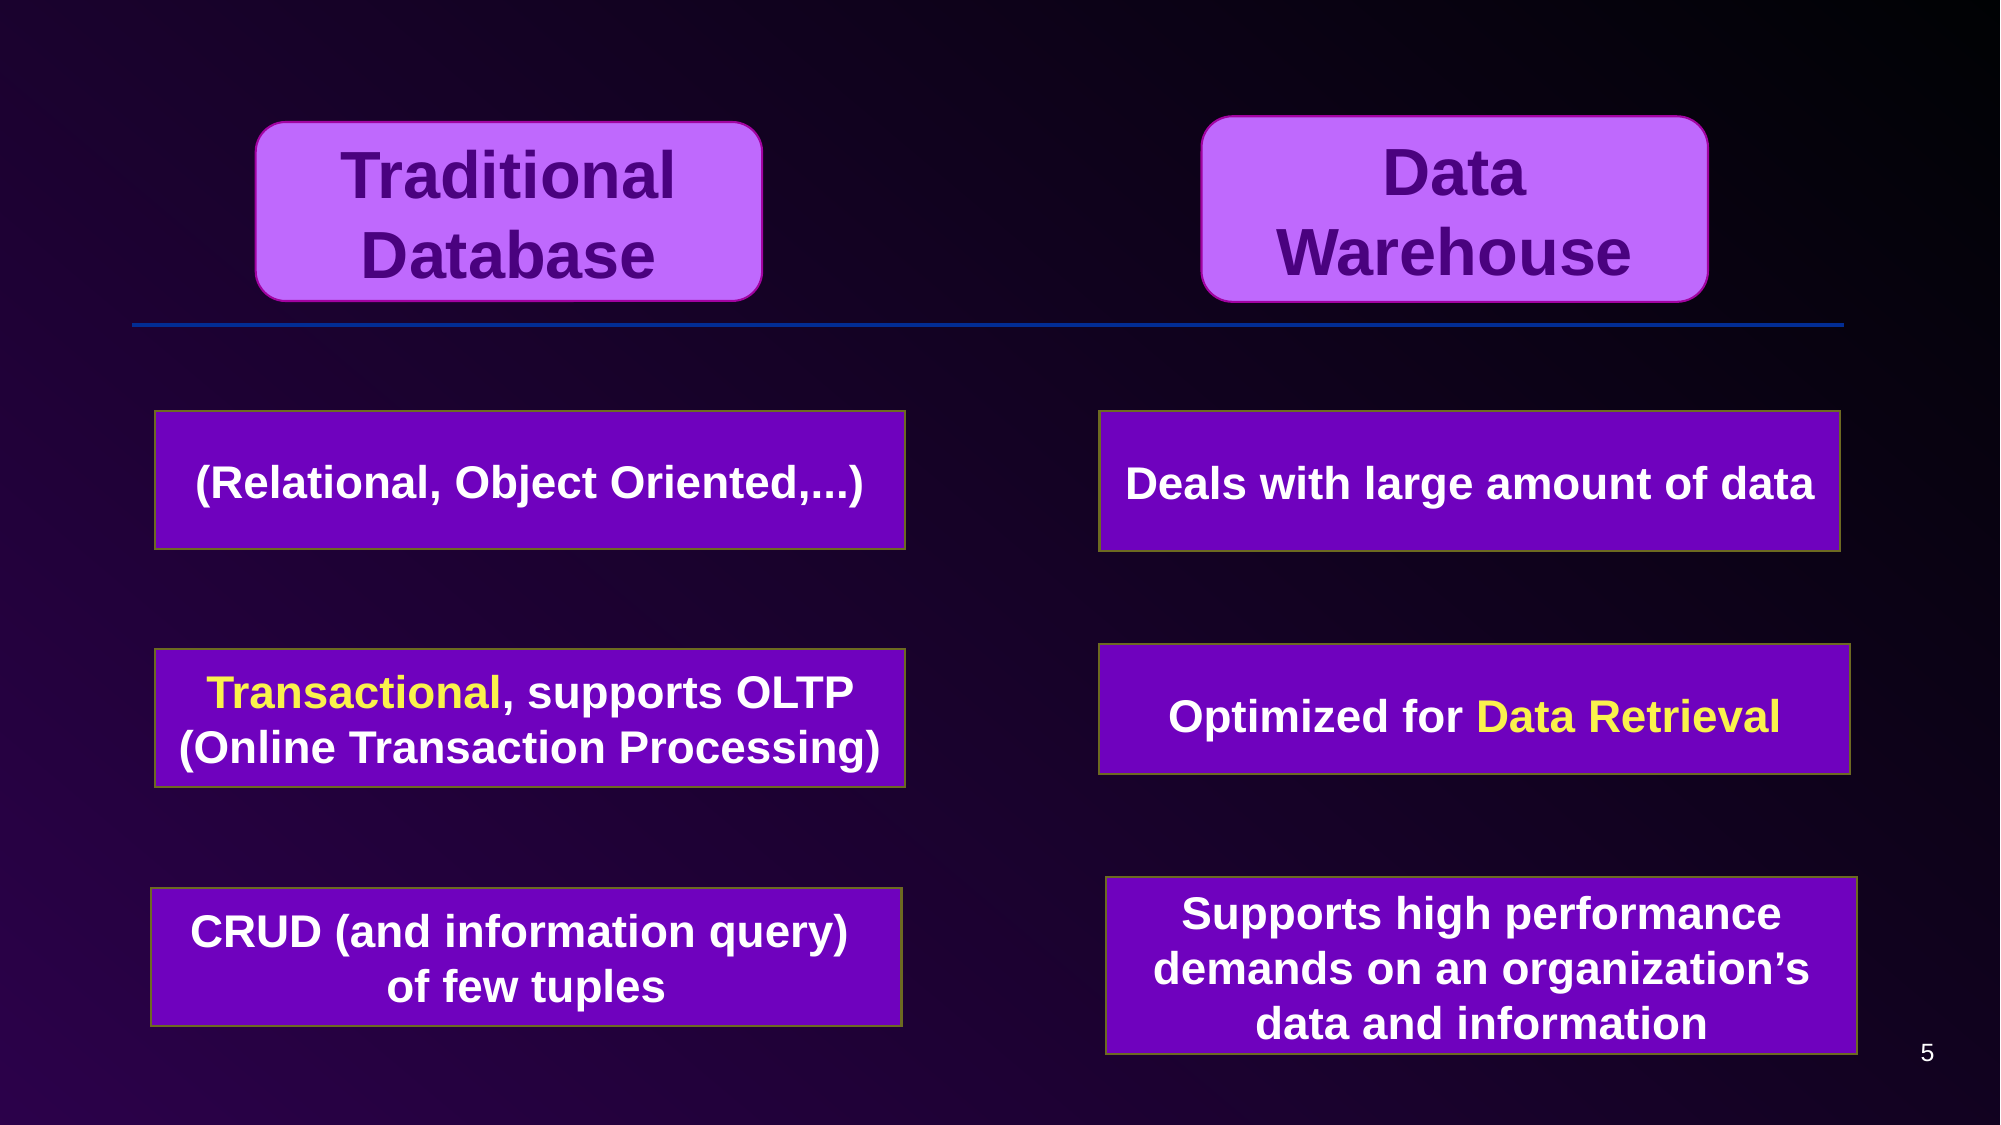

#
Data Warehouse
Traditional Database
(Relational, Object Oriented,...)
Deals with large amount of data
Optimized for Data Retrieval
Transactional, supports OLTP (Online Transaction Processing)
Supports high performance demands on an organization’s data and information
CRUD (and information query)
of few tuples

5